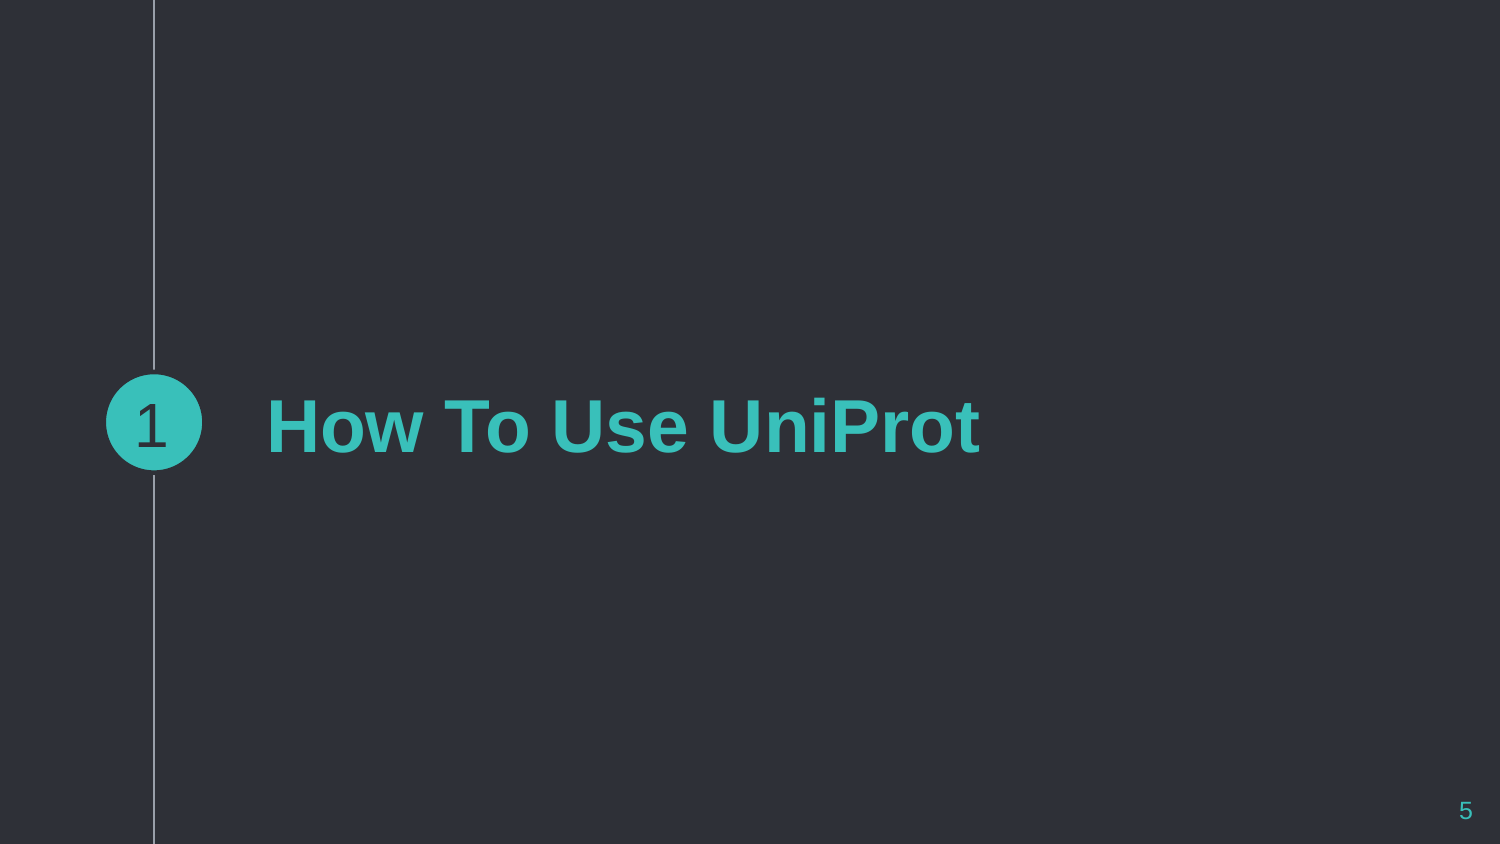

1
# How To Use UniProt

5